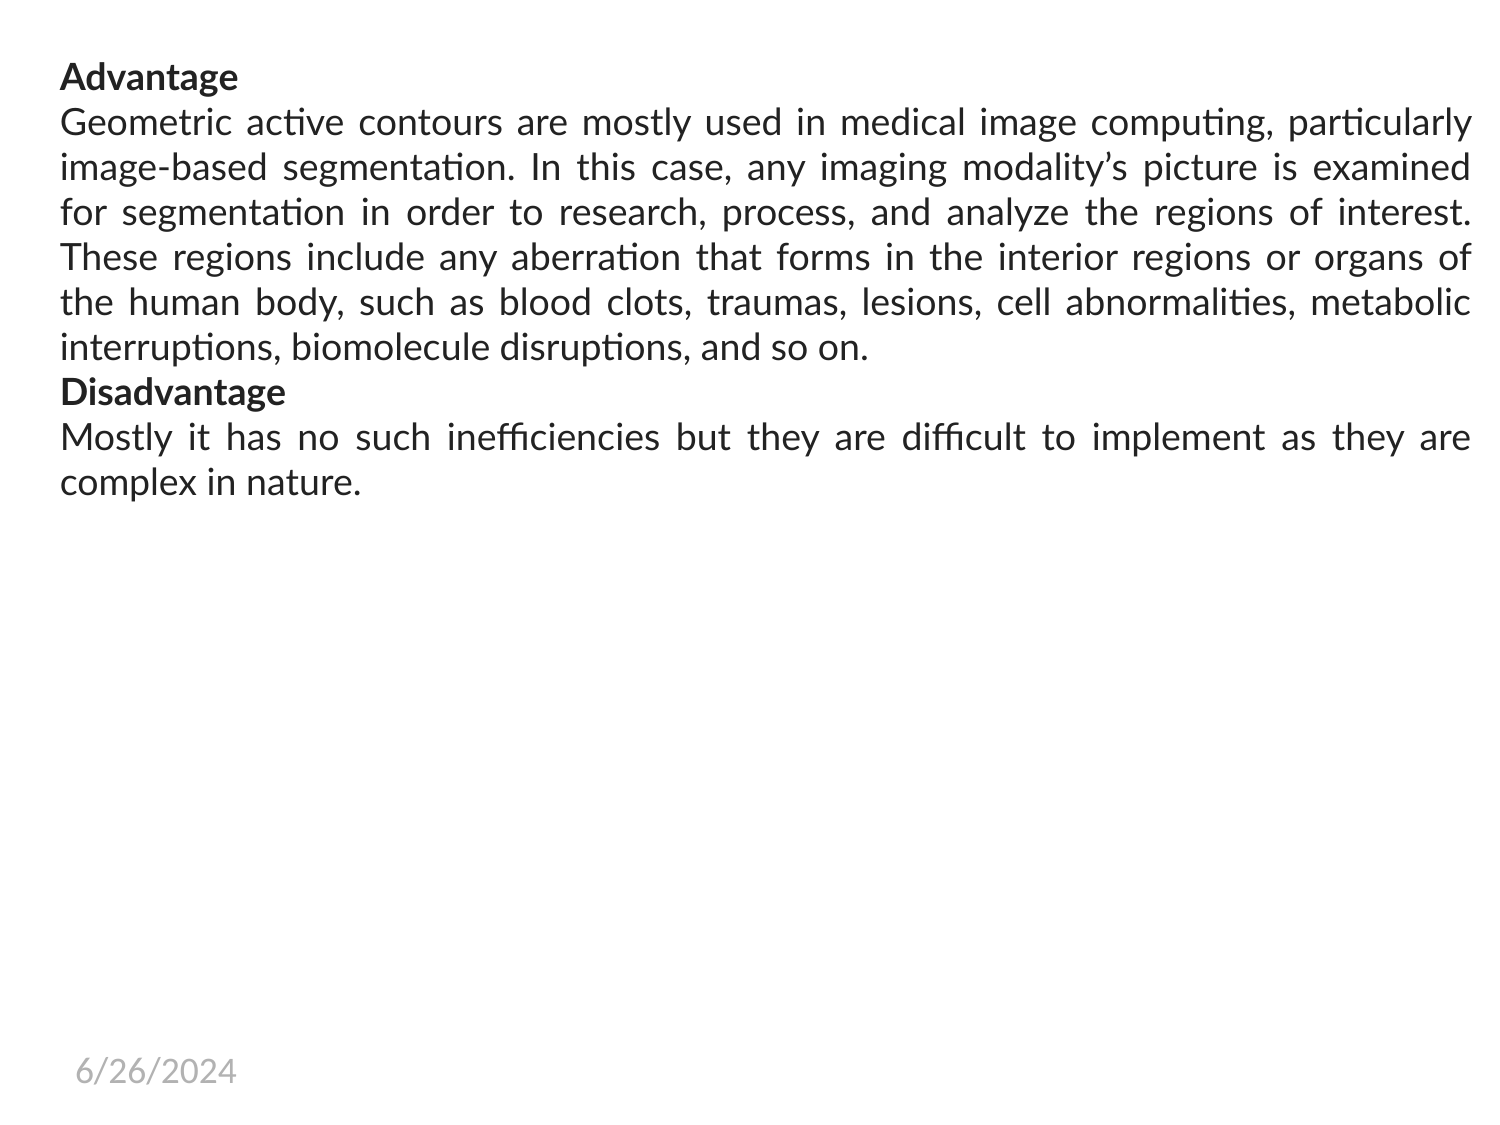

Advantage
Geometric active contours are mostly used in medical image computing, particularly image-based segmentation. In this case, any imaging modality’s picture is examined for segmentation in order to research, process, and analyze the regions of interest. These regions include any aberration that forms in the interior regions or organs of the human body, such as blood clots, traumas, lesions, cell abnormalities, metabolic interruptions, biomolecule disruptions, and so on.
Disadvantage
Mostly it has no such inefficiencies but they are difficult to implement as they are complex in nature.
6/26/2024